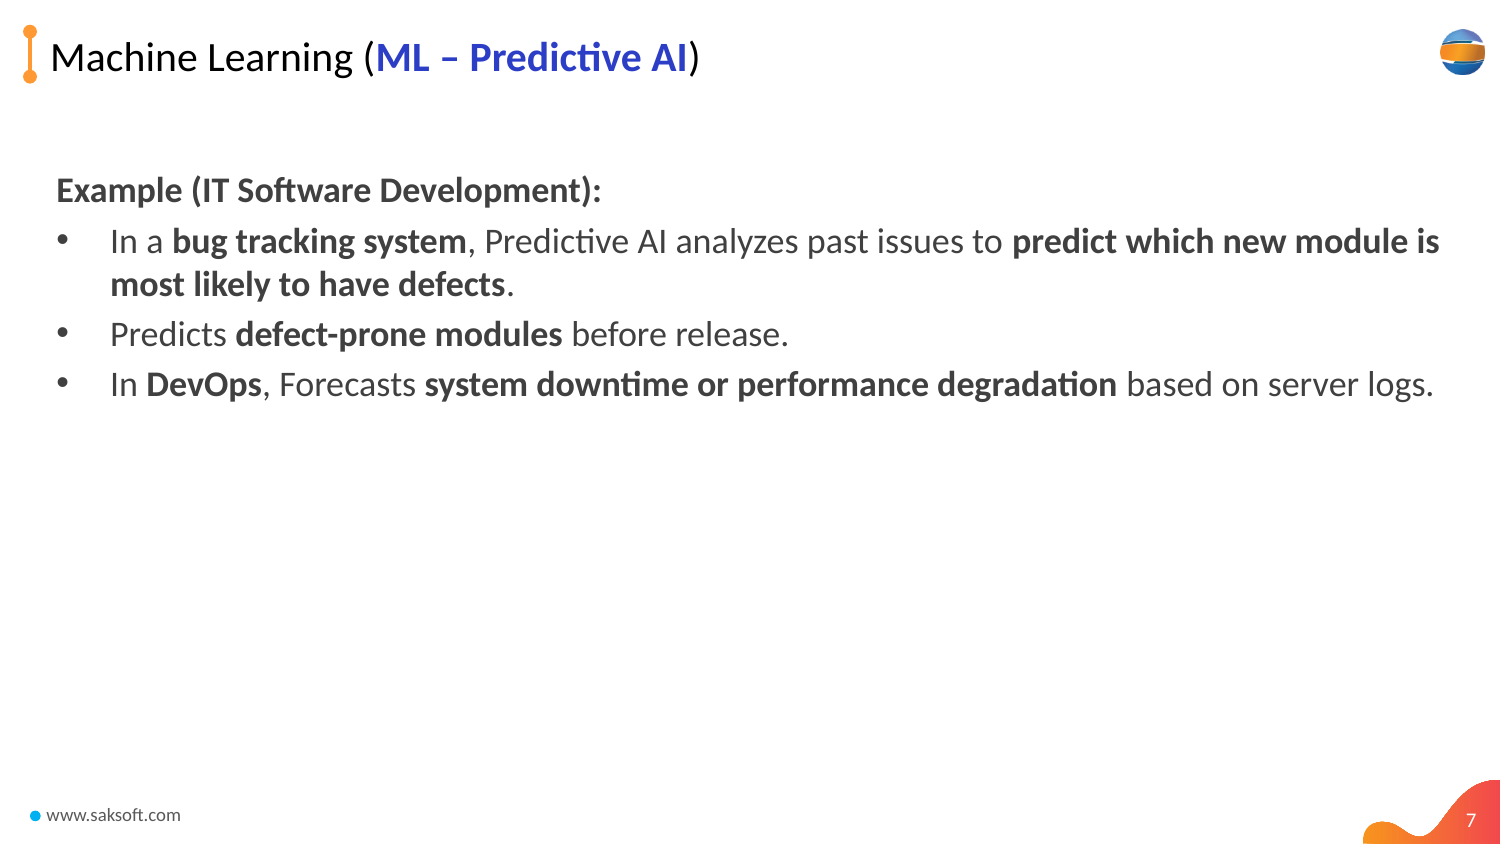

# Machine Learning (ML – Predictive AI)
Example (IT Software Development):
In a bug tracking system, Predictive AI analyzes past issues to predict which new module is most likely to have defects.
Predicts defect-prone modules before release.
In DevOps, Forecasts system downtime or performance degradation based on server logs.
7